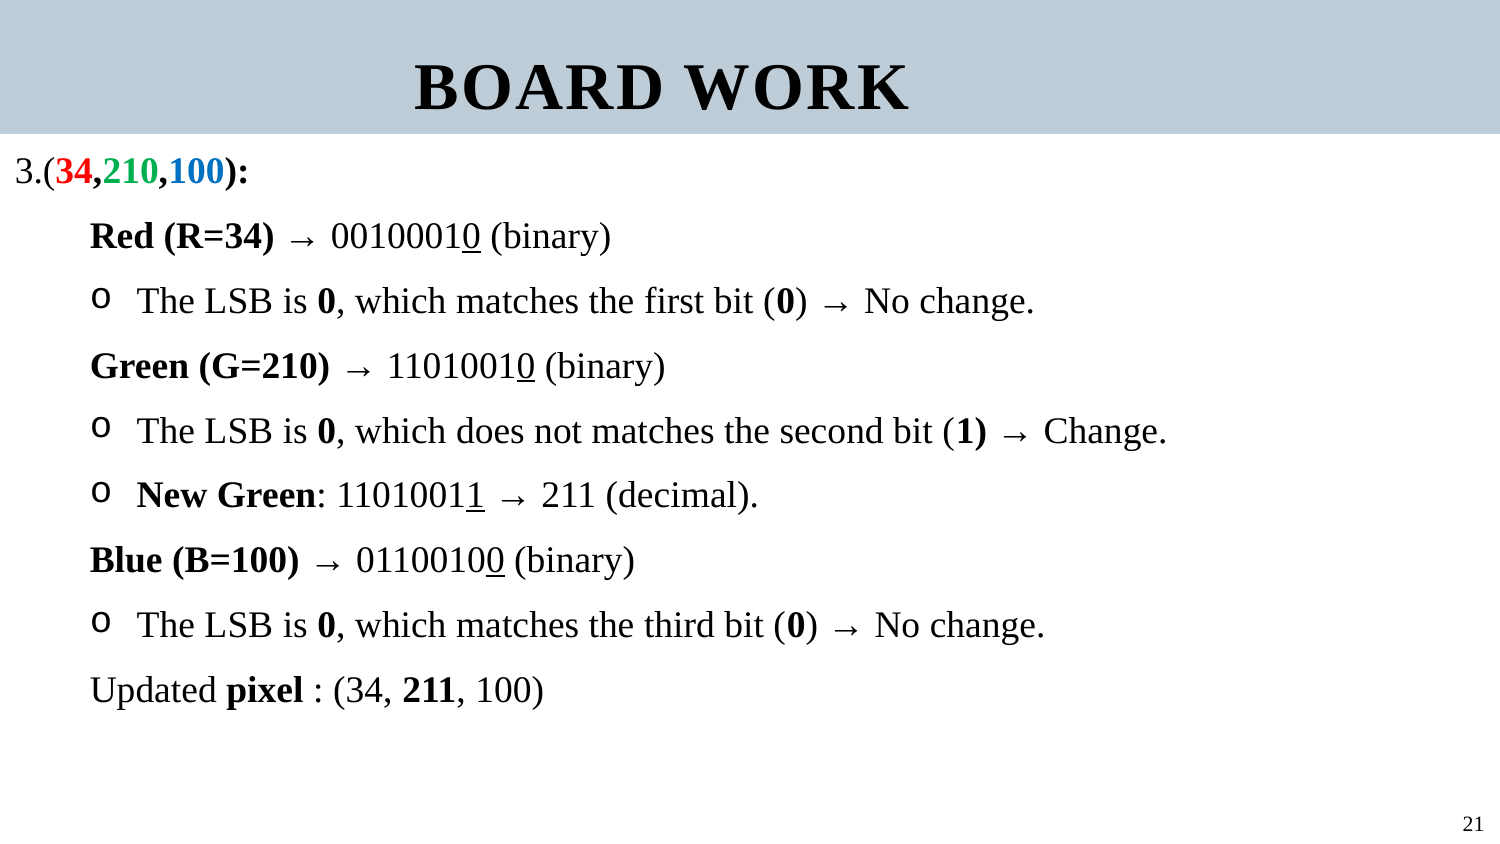

BOARD WORK
3.(34,210,100):
Red (R=34) → 00100010 (binary)
The LSB is 0, which matches the first bit (0) → No change.
Green (G=210) → 11010010 (binary)
The LSB is 0, which does not matches the second bit (1) → Change.
New Green: 11010011 → 211 (decimal).
Blue (B=100) → 01100100 (binary)
The LSB is 0, which matches the third bit (0) → No change.
Updated pixel : (34, 211, 100)

21